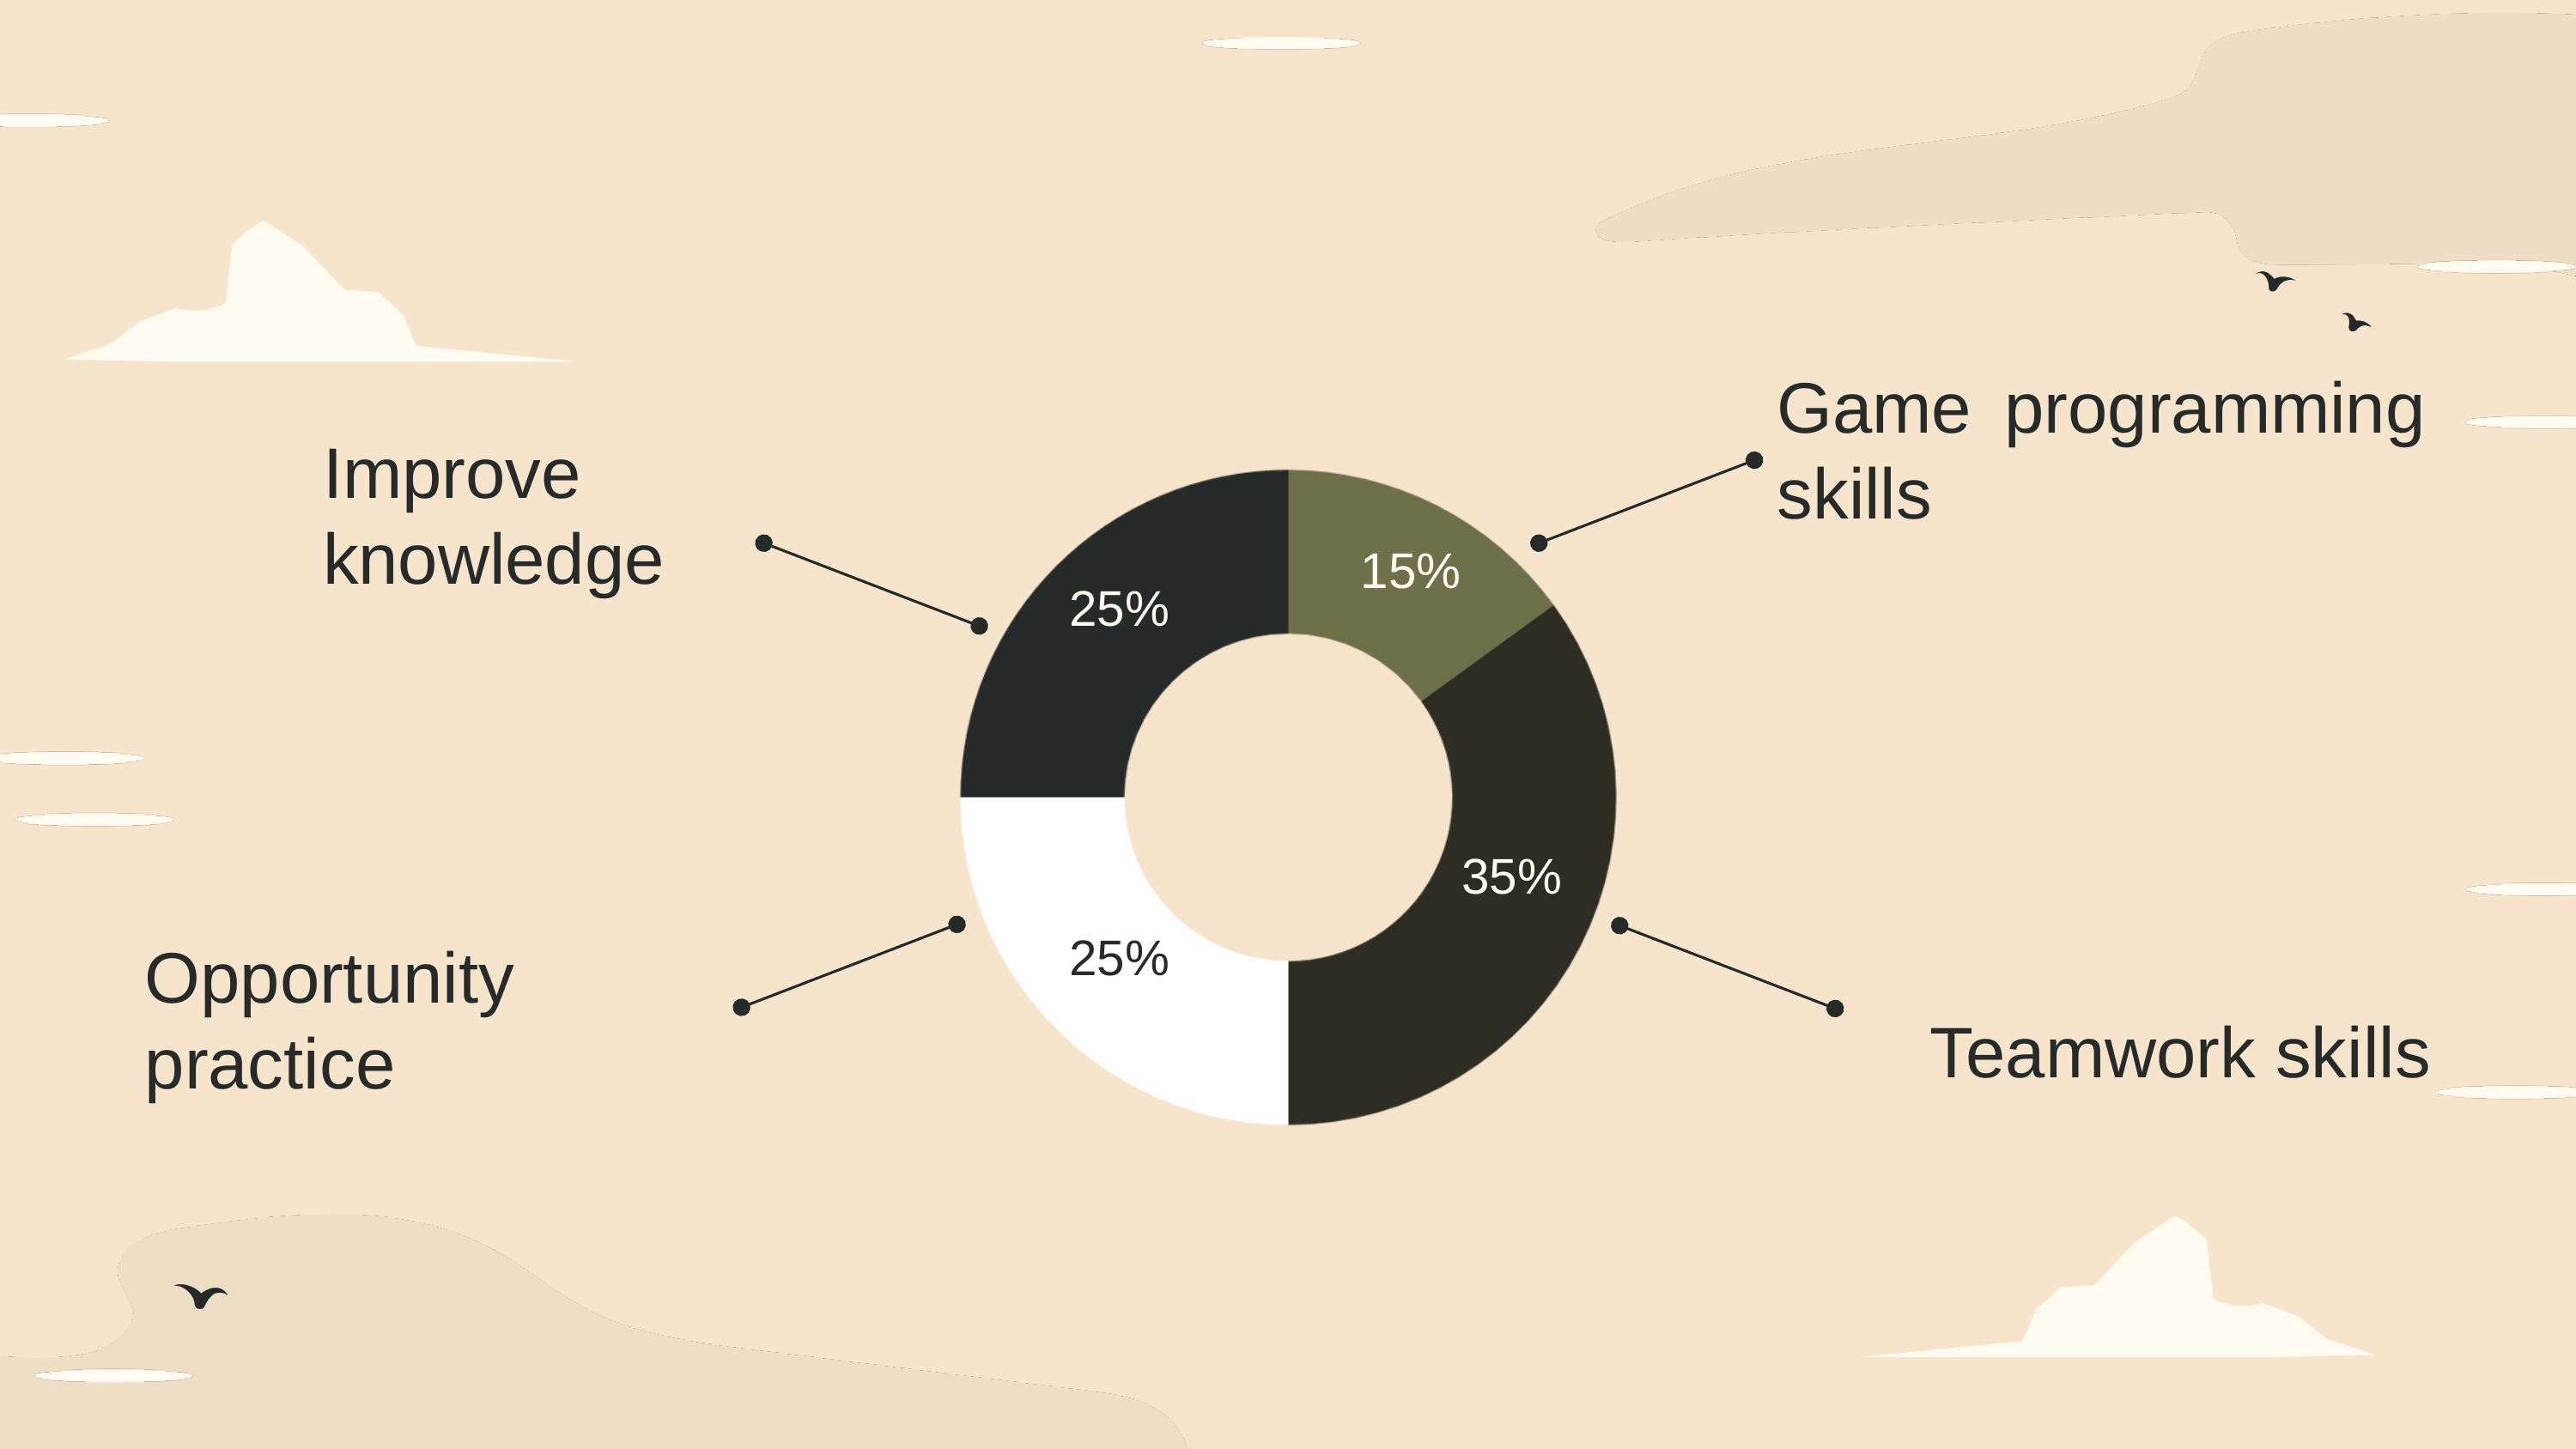

Game programming  skills
Improve knowledge

15%
25%

35%
25%
Opportunity  practice

Teamwork skills